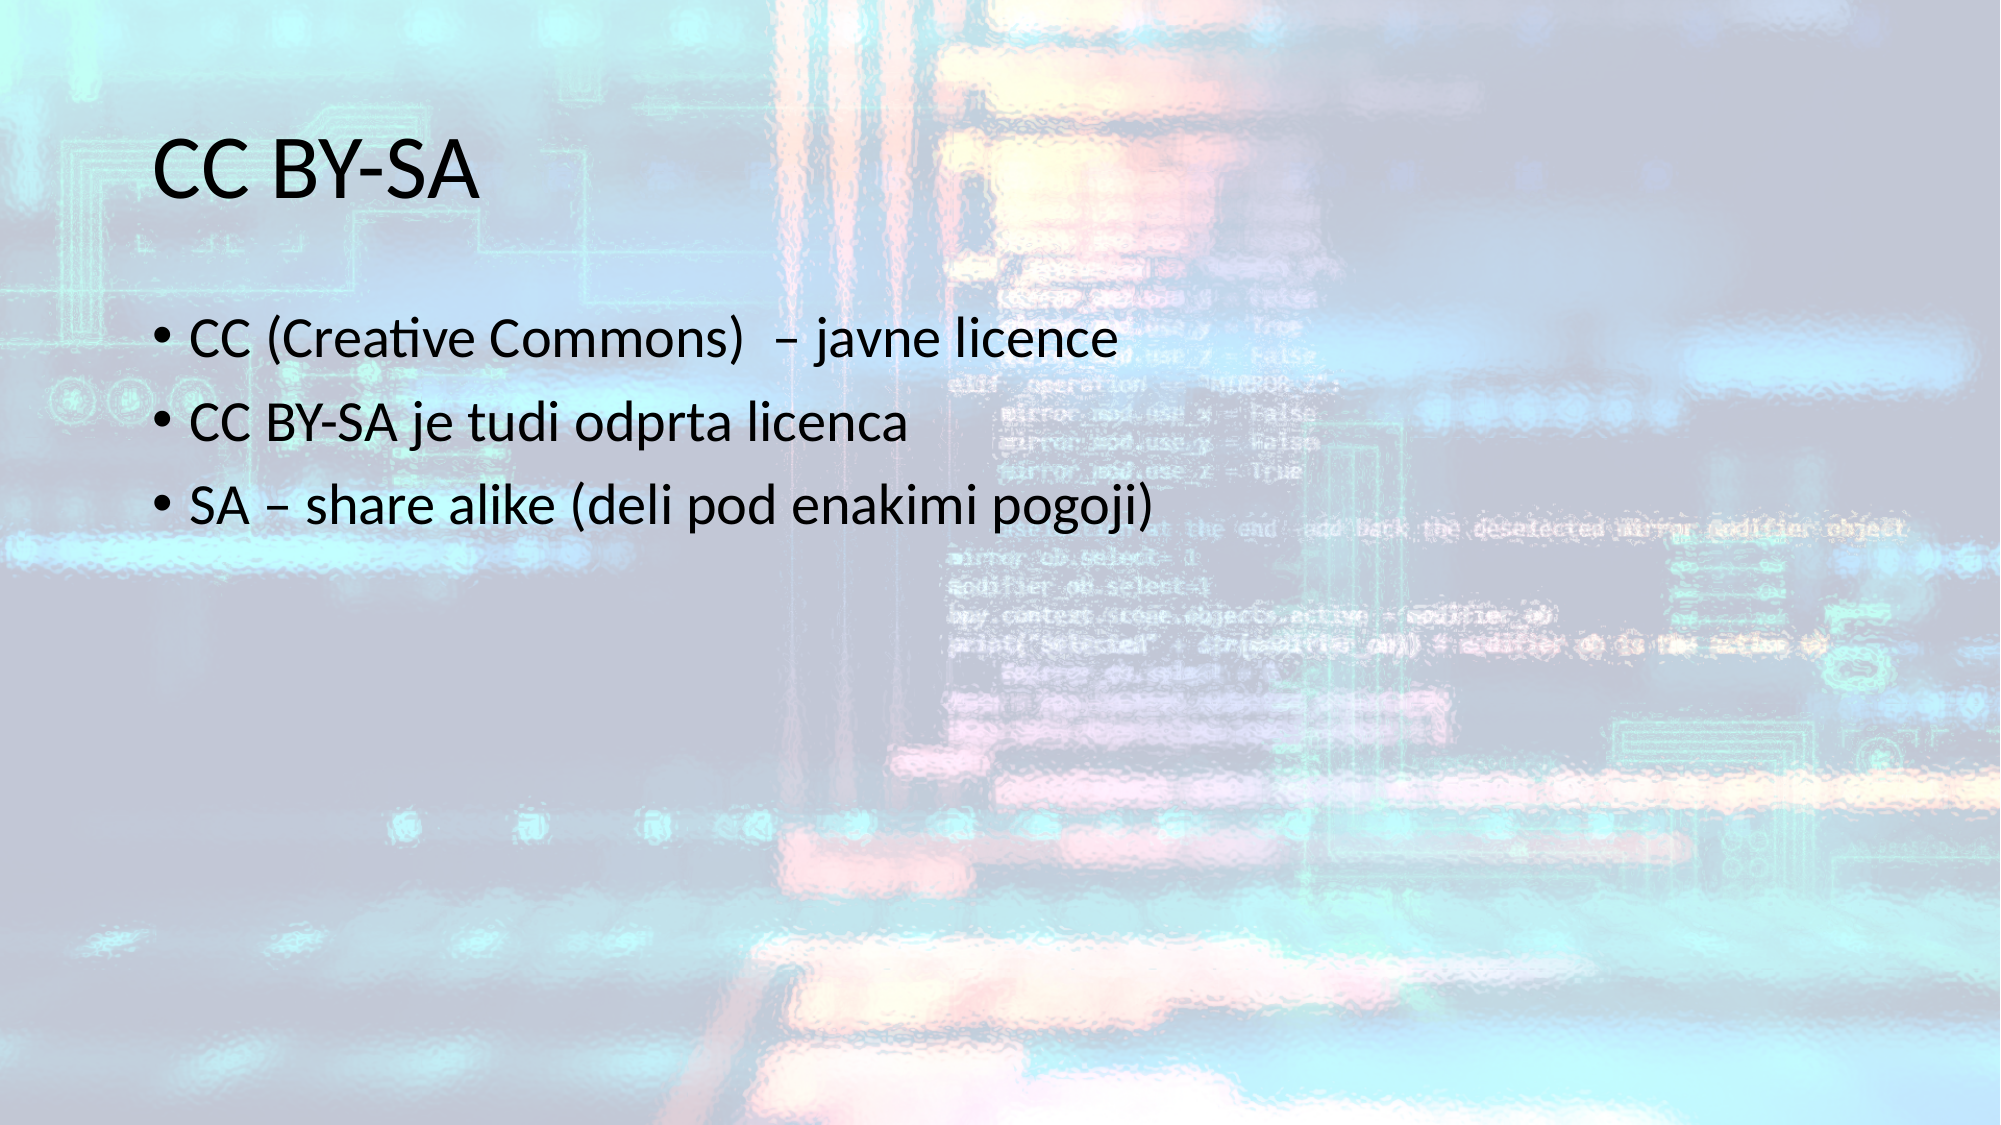

# CC BY-SA
CC (Creative Commons)  – javne licence
CC BY-SA je tudi odprta licenca
SA – share alike (deli pod enakimi pogoji)